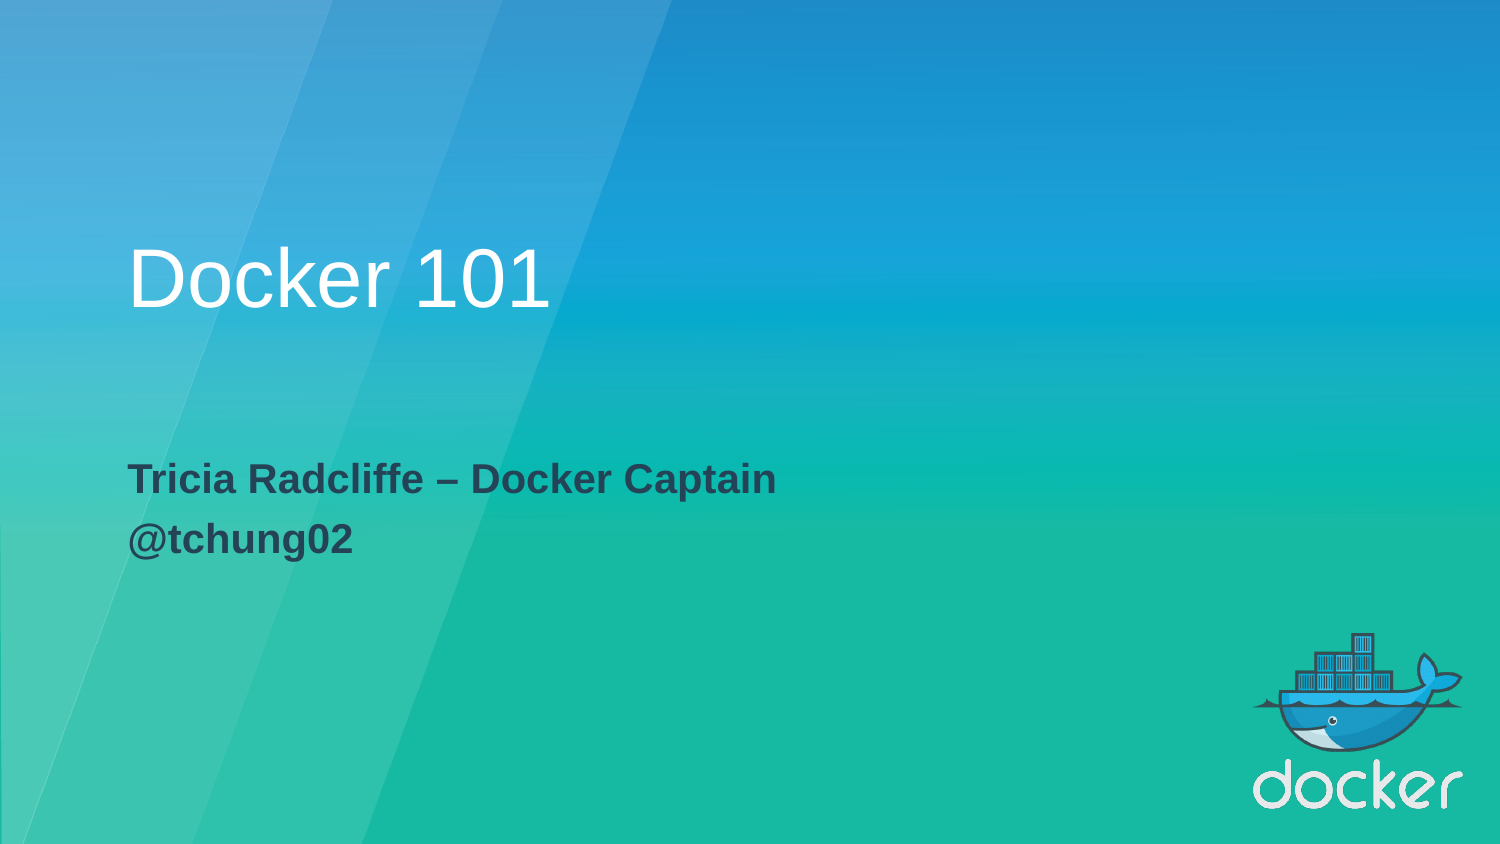

Docker 101
Tricia Radcliffe – Docker Captain
@tchung02